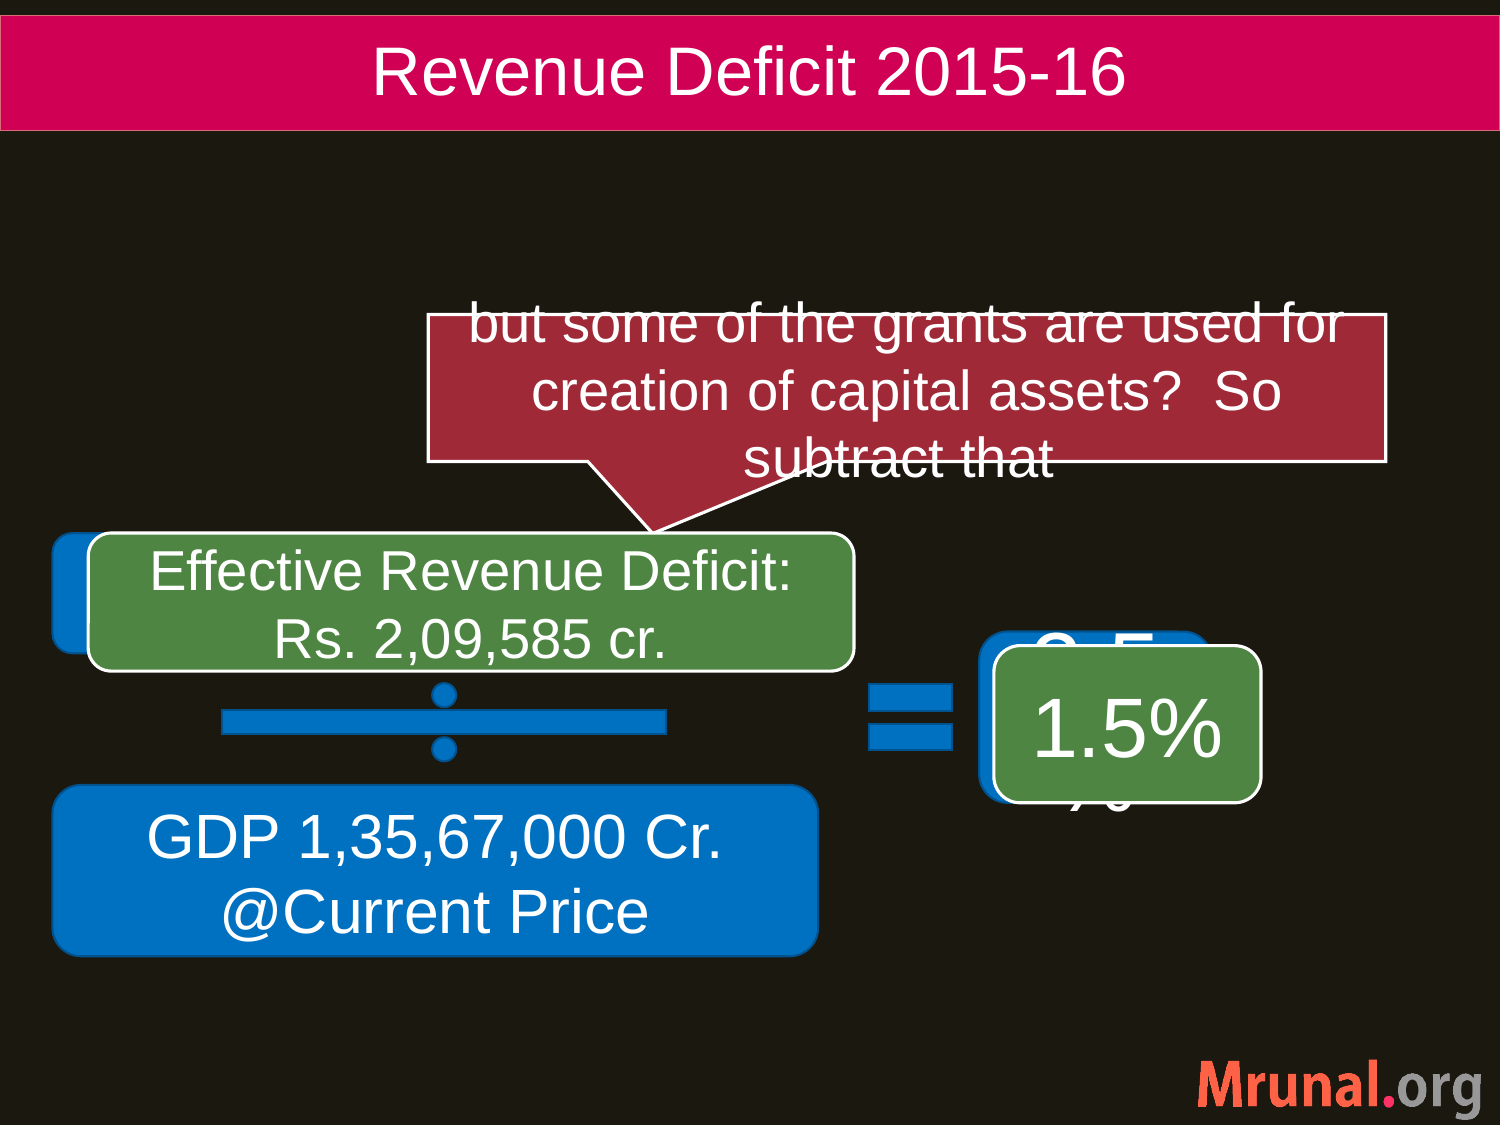

# Revenue Deficit 2015-16
but some of the grants are used for creation of capital assets?  So subtract that
Revenue Deficit: Rs. 3,42,526 Cr
Effective Revenue Deficit: Rs. 2,09,585 cr.
2.5%
1.5%

GDP 1,35,67,000 Cr.
@Current Price